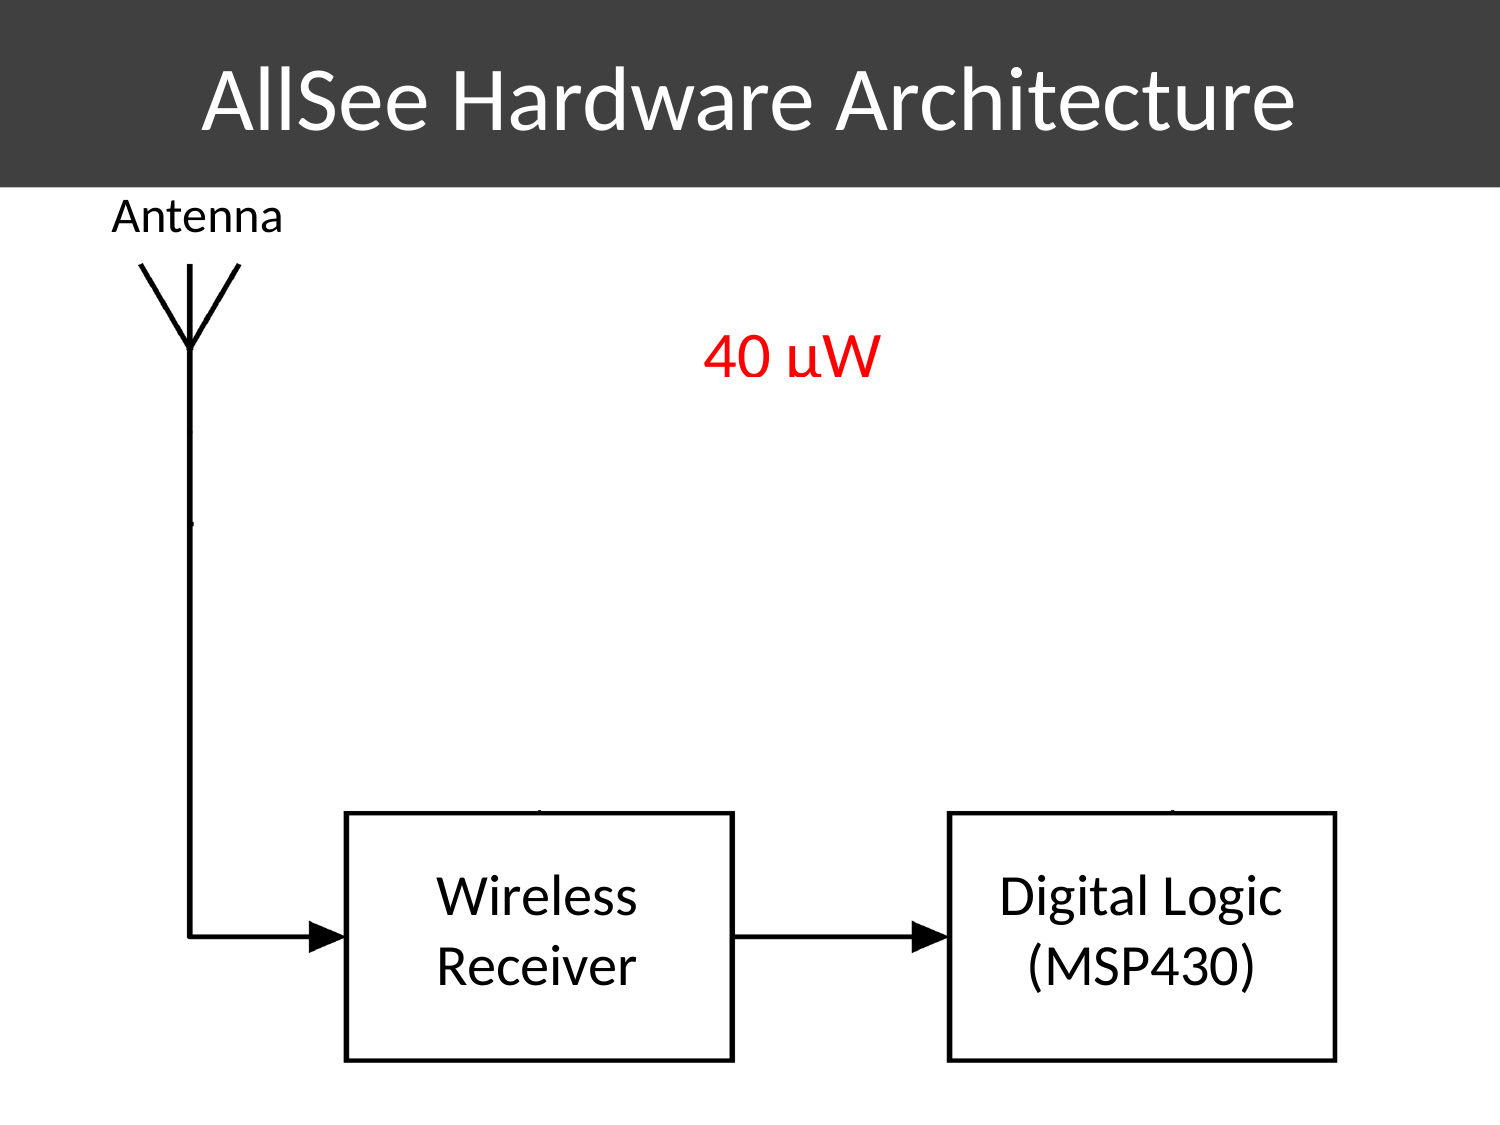

# AllSee Hardware Architecture
Antenna

40 µW

RF Energy Harvester
Wireless
Receiver
Digital Logic
(MSP430)